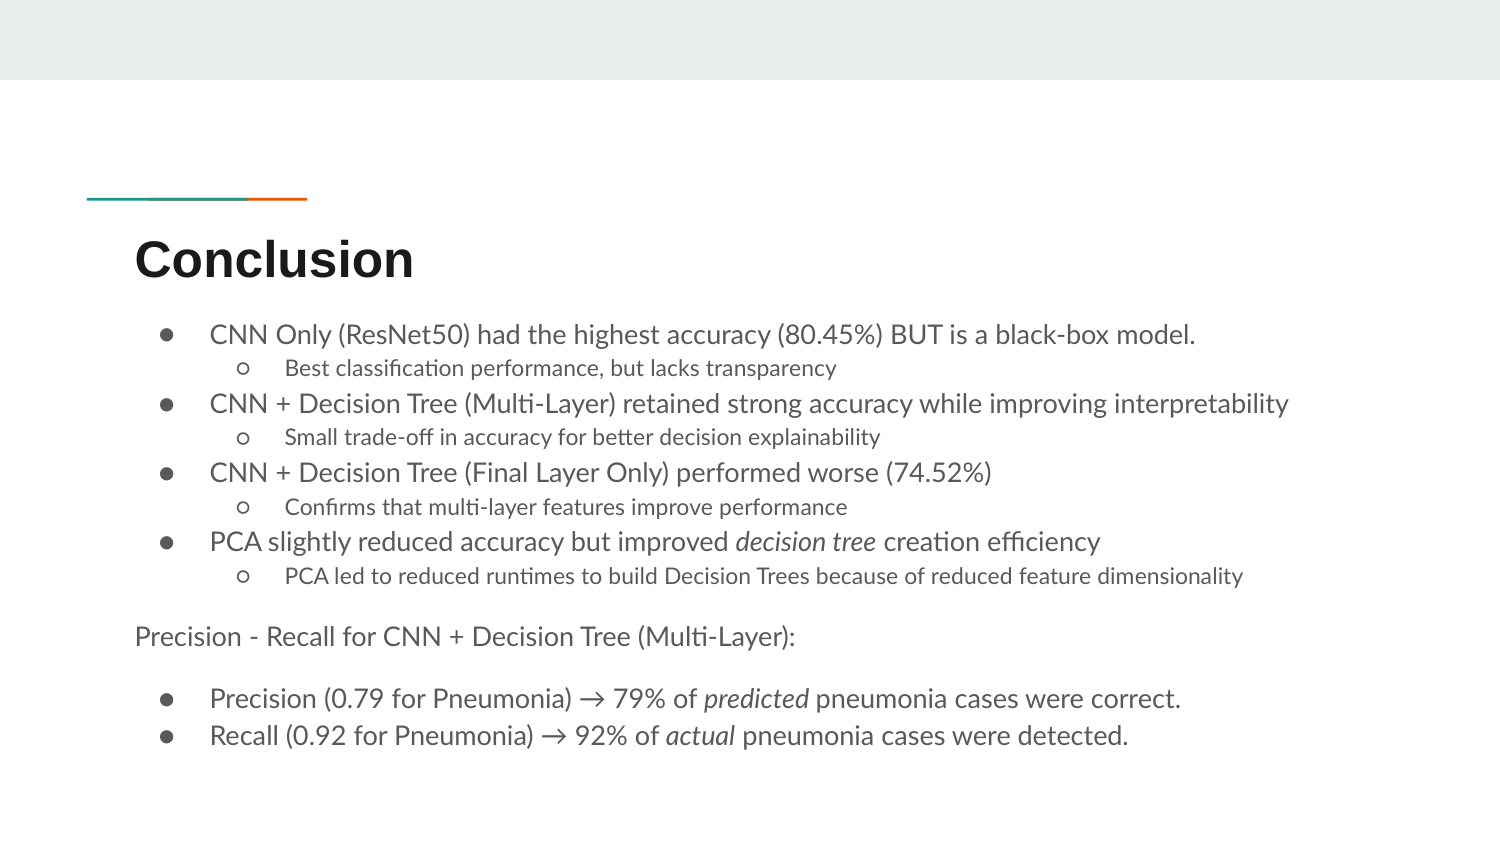

# Conclusion
CNN Only (ResNet50) had the highest accuracy (80.45%) BUT is a black-box model.
Best classification performance, but lacks transparency
CNN + Decision Tree (Multi-Layer) retained strong accuracy while improving interpretability
Small trade-off in accuracy for better decision explainability
CNN + Decision Tree (Final Layer Only) performed worse (74.52%)
Confirms that multi-layer features improve performance
PCA slightly reduced accuracy but improved decision tree creation efficiency
PCA led to reduced runtimes to build Decision Trees because of reduced feature dimensionality
Precision - Recall for CNN + Decision Tree (Multi-Layer):
Precision (0.79 for Pneumonia) → 79% of predicted pneumonia cases were correct.
Recall (0.92 for Pneumonia) → 92% of actual pneumonia cases were detected.